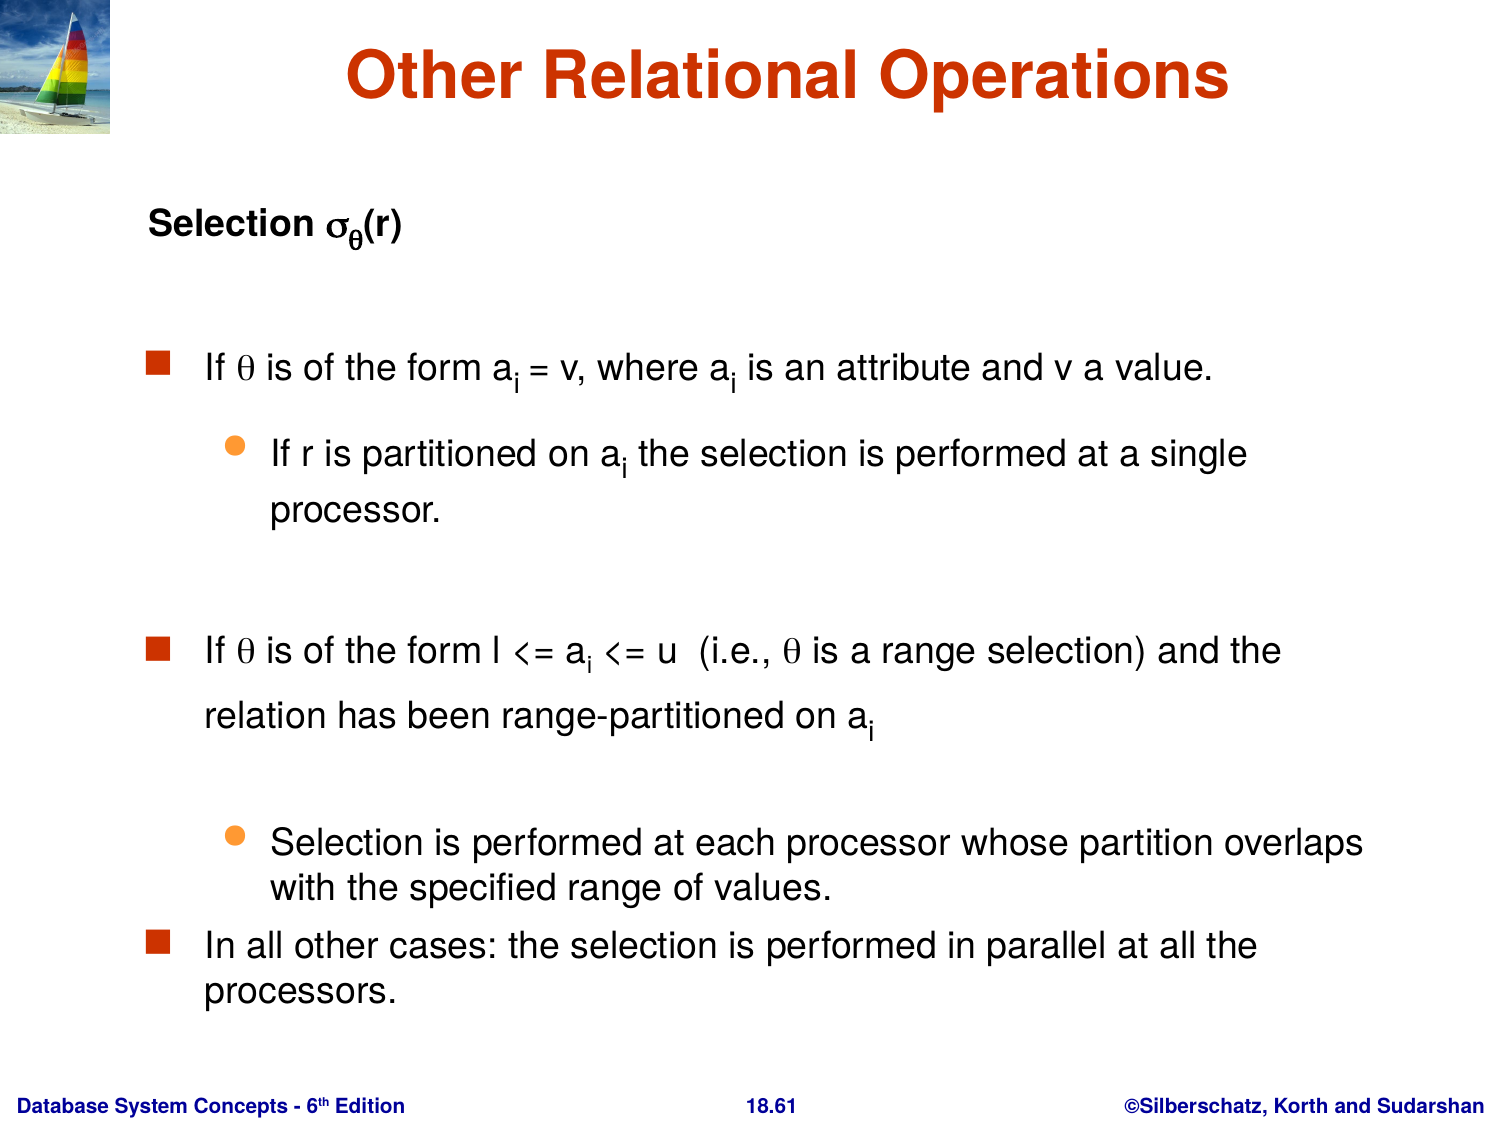

# Other Relational Operations
Selection σθ(r)

If θ is of the form ai = v, where ai is an attribute and v a value.
If r is partitioned on ai the selection is performed at a single processor.

If θ is of the form l <= ai <= u  (i.e., θ is a range selection) and the relation has been range-partitioned on ai

Selection is performed at each processor whose partition overlaps with the specified range of values.
In all other cases: the selection is performed in parallel at all the processors.